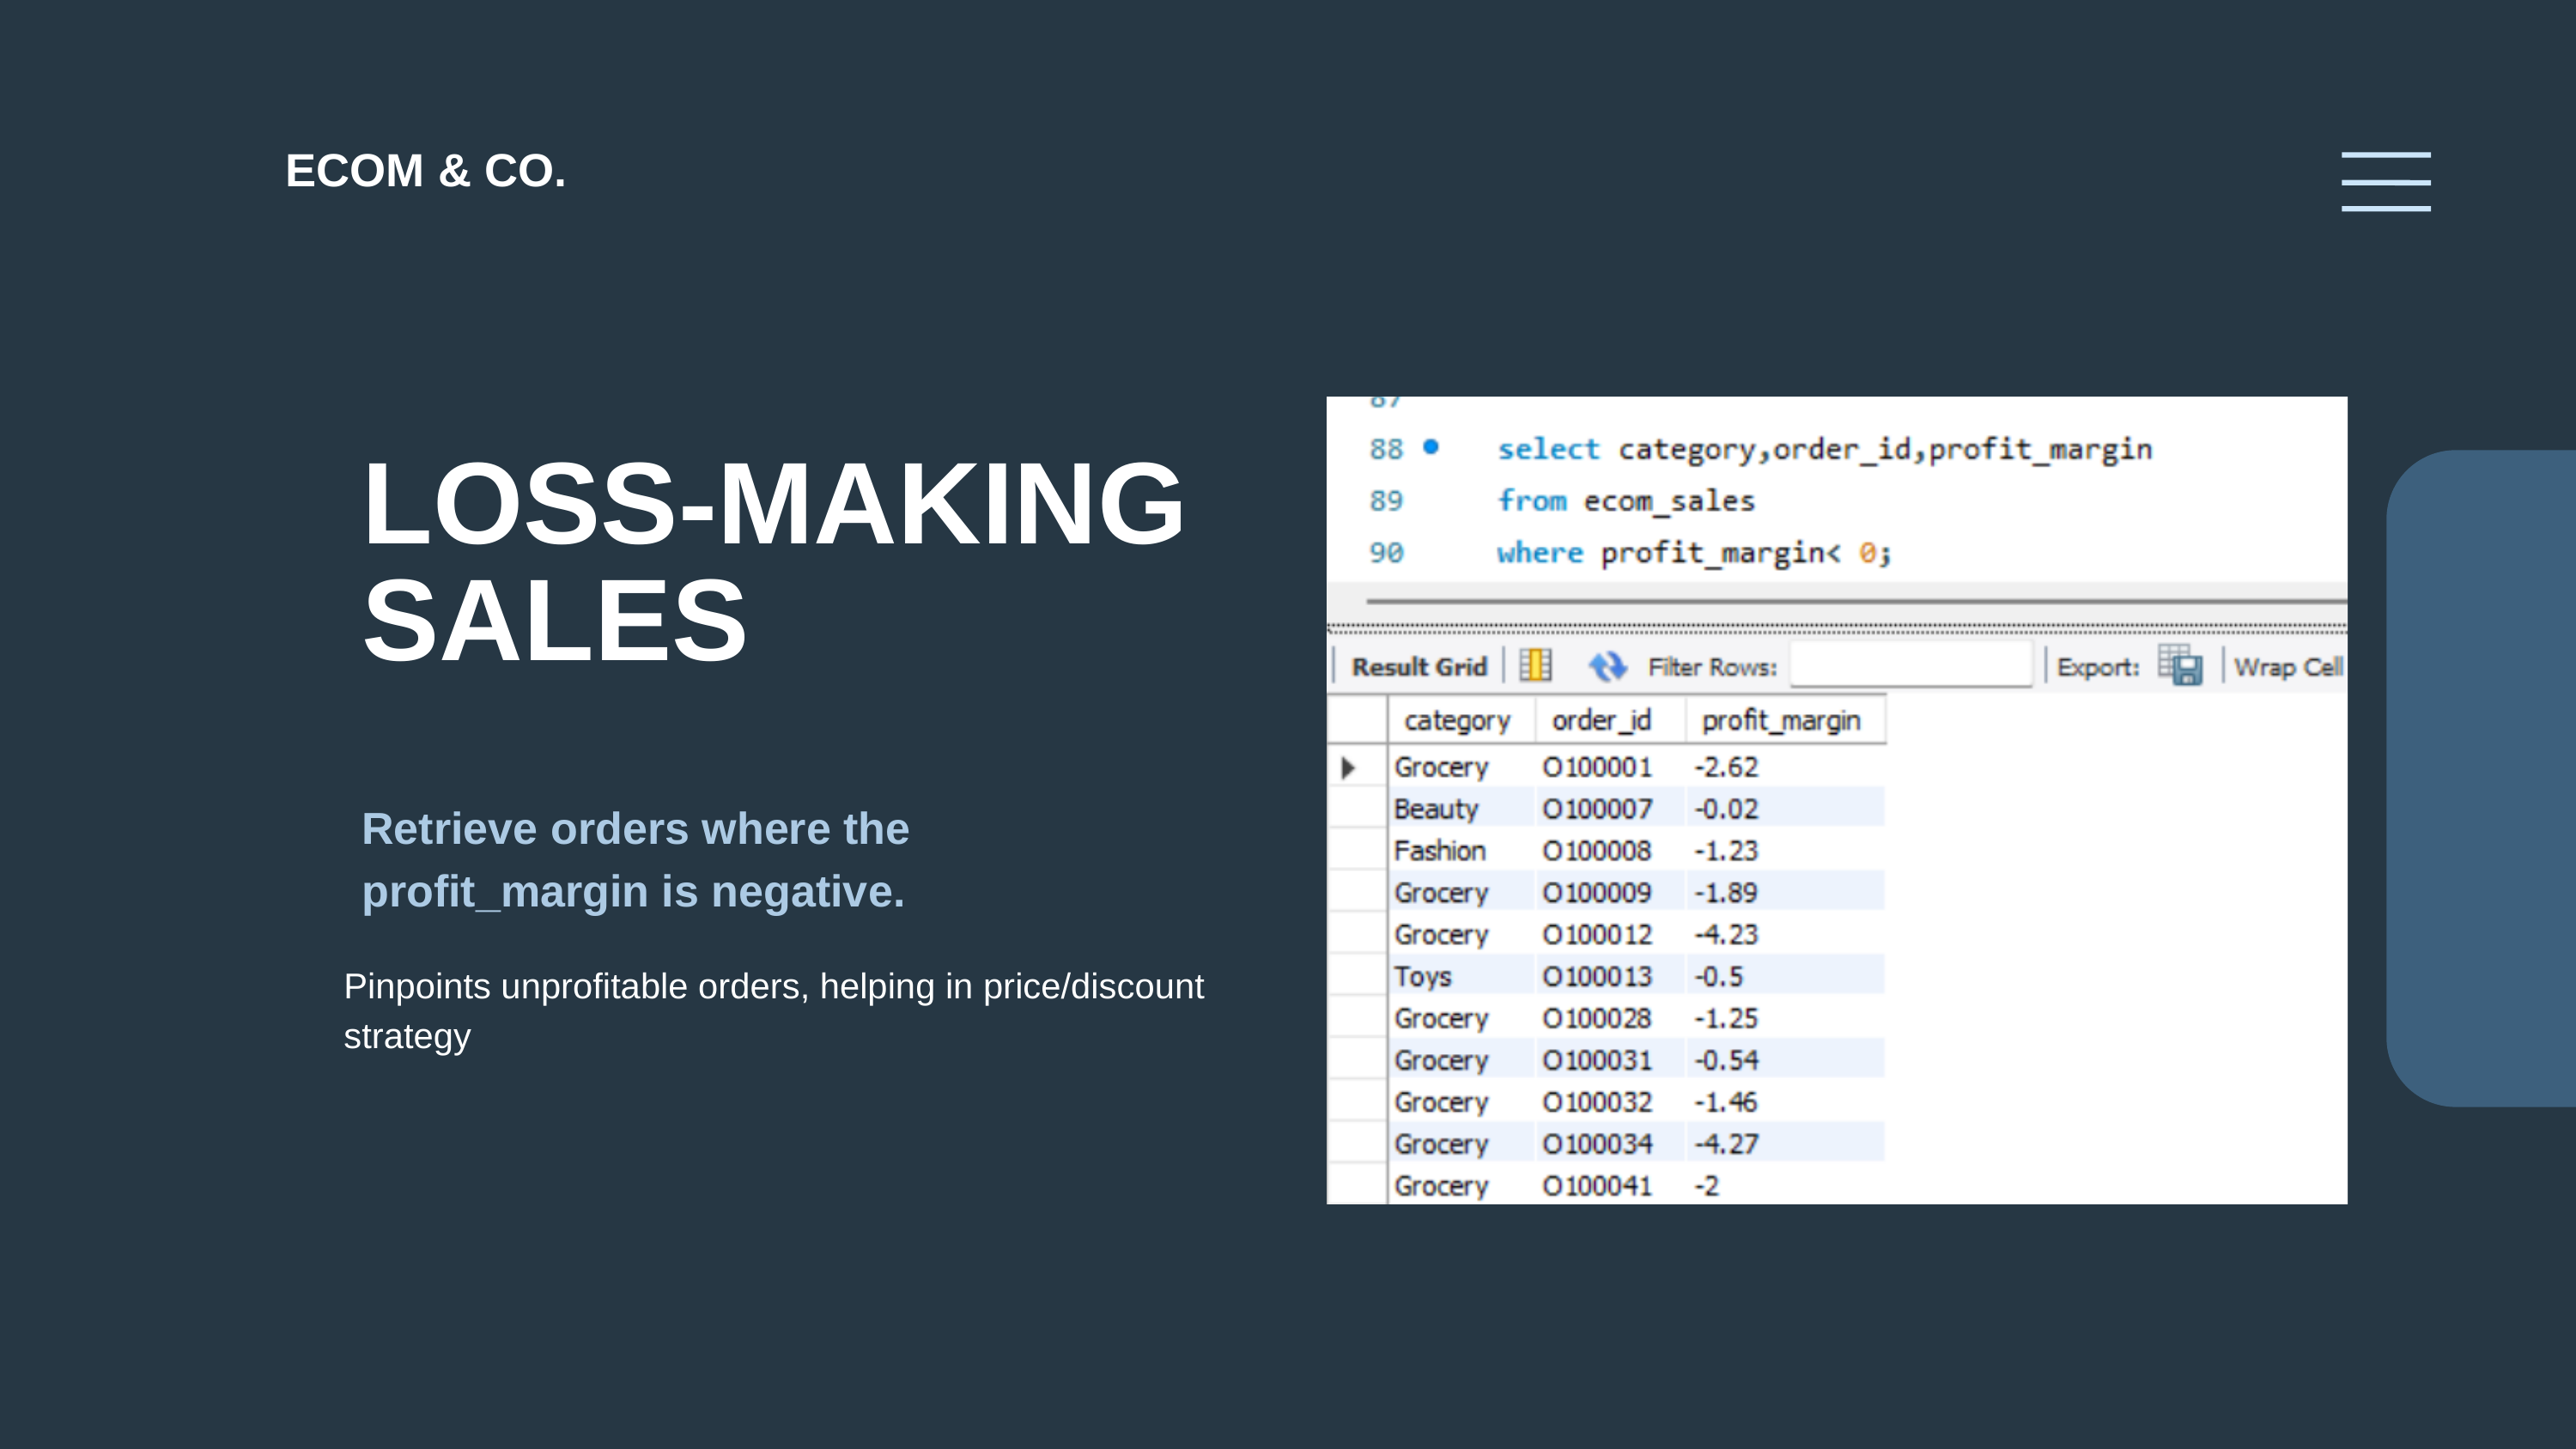

ECOM & CO.

LOSS-MAKING SALES
Retrieve orders where the profit_margin is negative.
Pinpoints unprofitable orders, helping in price/discount strategy